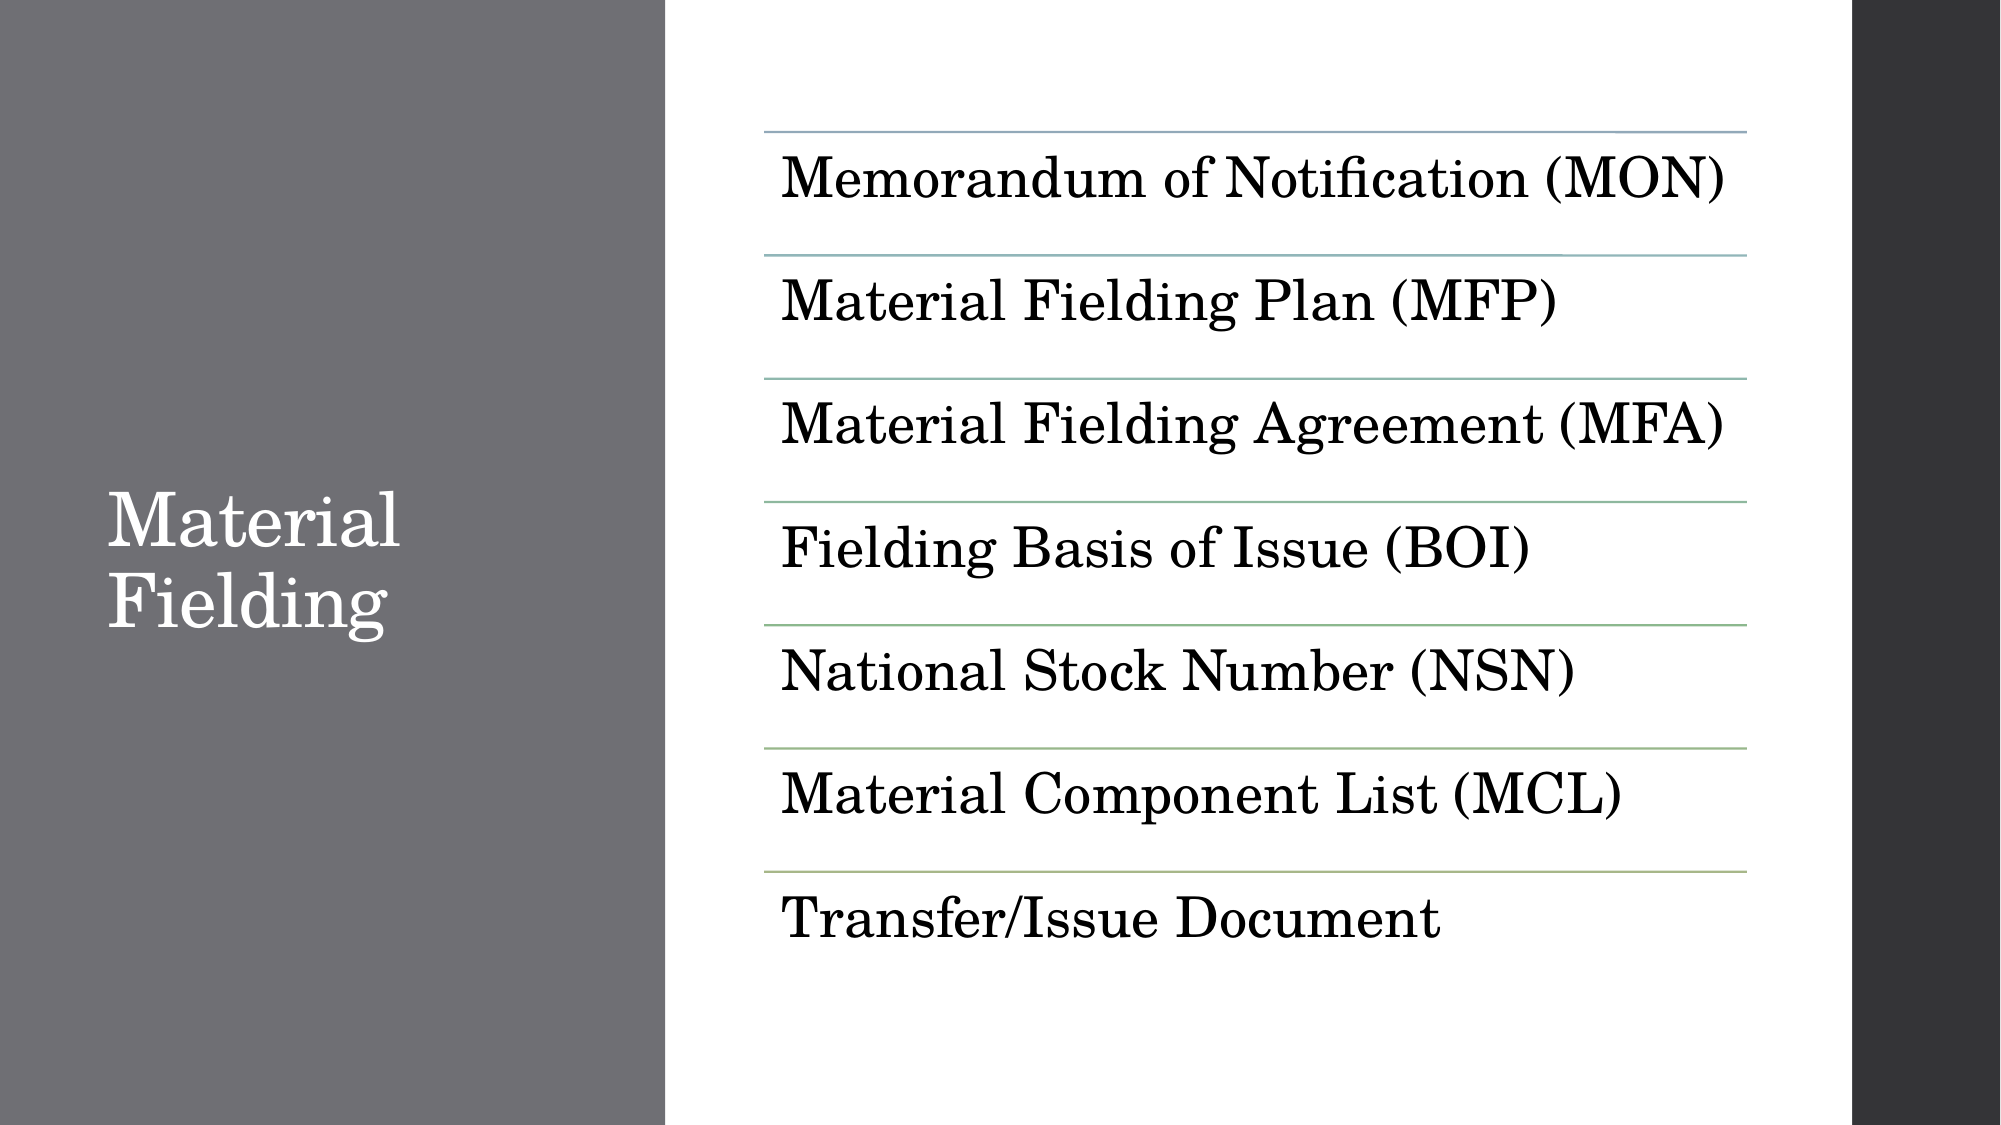

Memorandum of Notification (MON)
Material Fielding Plan (MFP)
Material Fielding Agreement (MFA)
Fielding Basis of Issue (BOI)
National Stock Number (NSN)
Material Component List (MCL)
Transfer/Issue Document
# Material Fielding